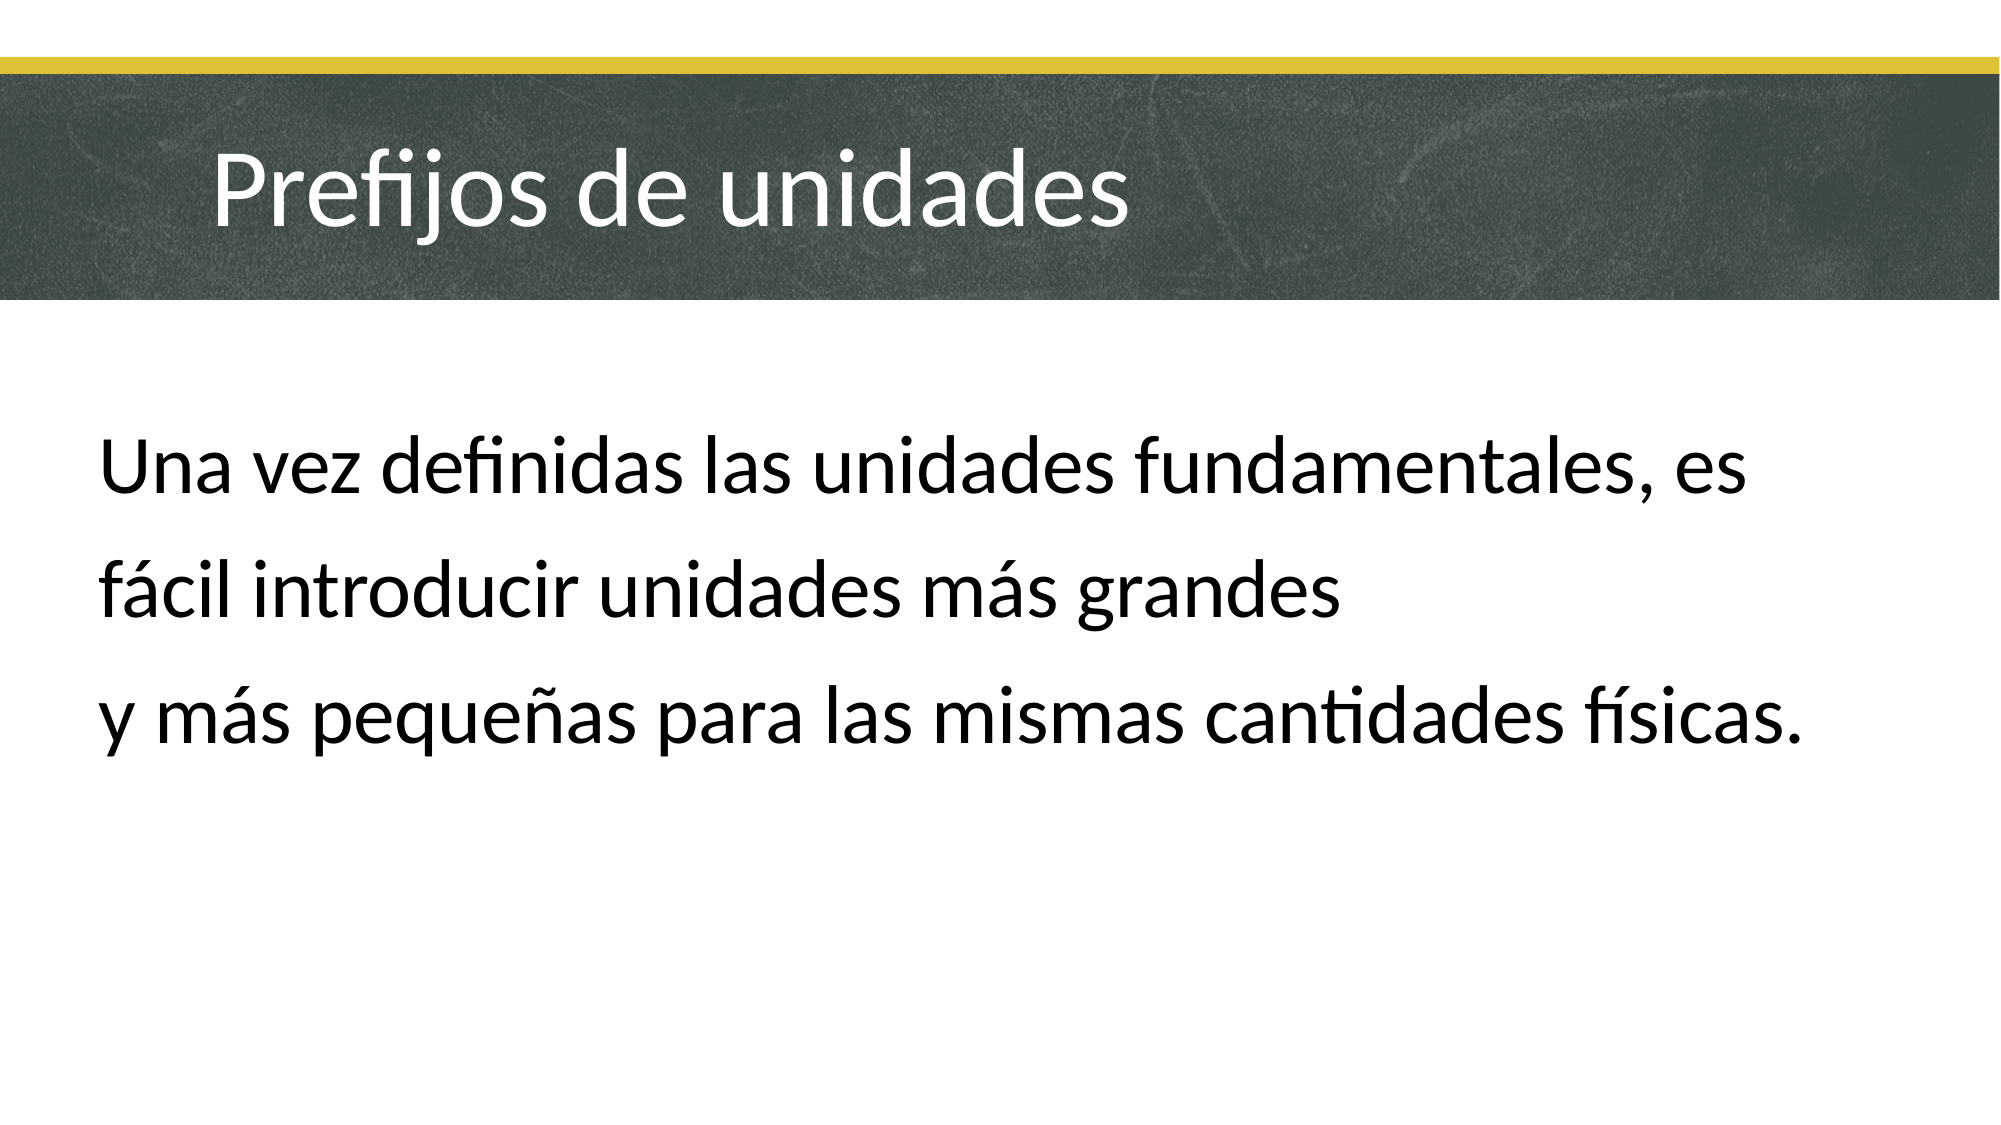

Prefijos de unidades
Una vez definidas las unidades fundamentales, es fácil introducir unidades más grandes
y más pequeñas para las mismas cantidades físicas.